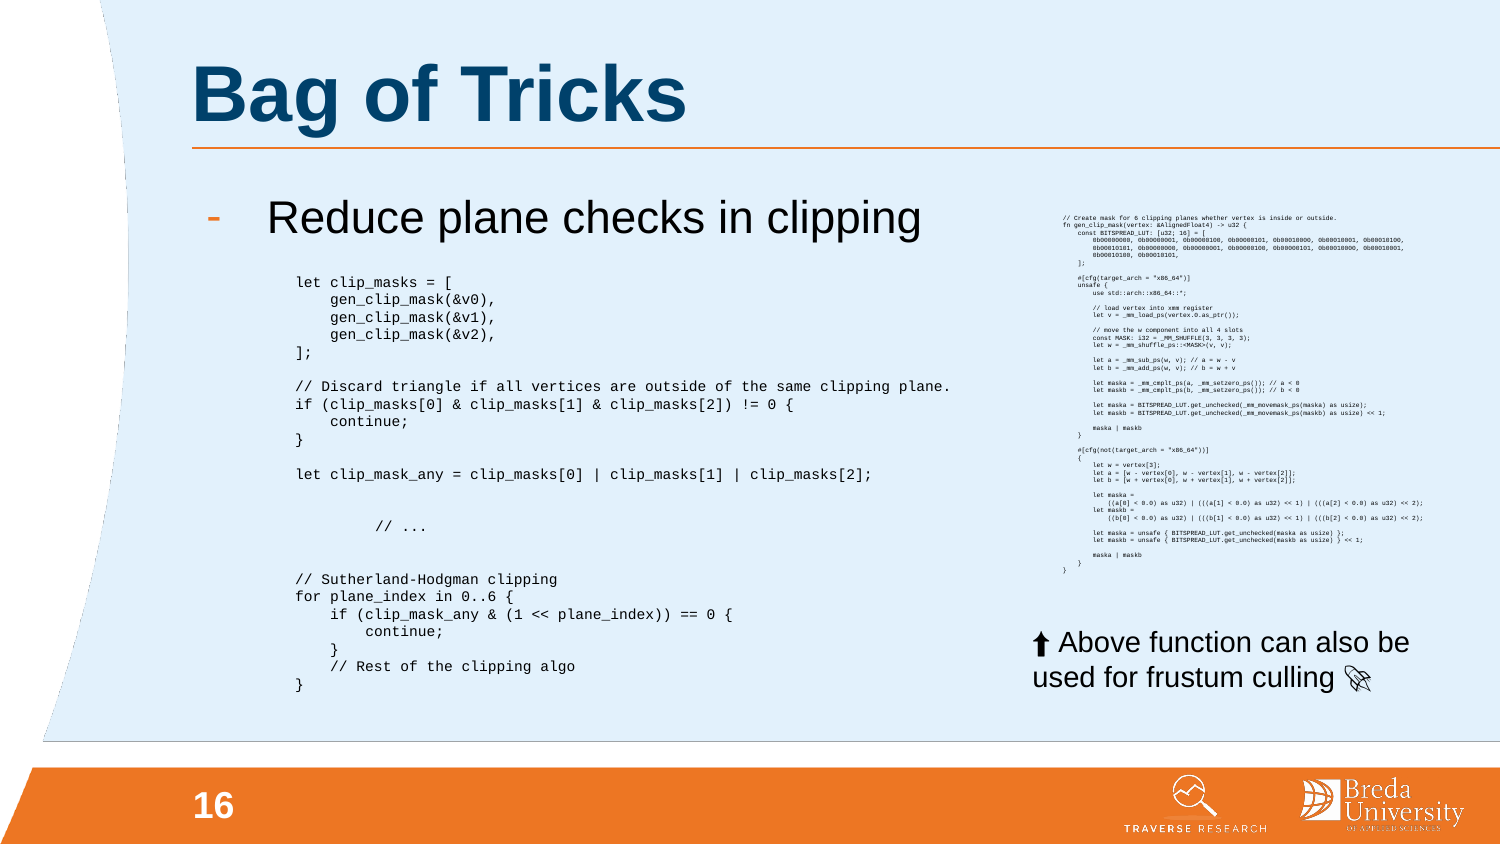

# Bag of Tricks
Reduce plane checks in clipping
// Create mask for 6 clipping planes whether vertex is inside or outside.
fn gen_clip_mask(vertex: &AlignedFloat4) -> u32 {
    const BITSPREAD_LUT: [u32; 16] = [
        0b00000000, 0b00000001, 0b00000100, 0b00000101, 0b00010000, 0b00010001, 0b00010100,
        0b00010101, 0b00000000, 0b00000001, 0b00000100, 0b00000101, 0b00010000, 0b00010001,
        0b00010100, 0b00010101,
    ];

    #[cfg(target_arch = "x86_64")]
    unsafe {
        use std::arch::x86_64::*;

        // load vertex into xmm register
        let v = _mm_load_ps(vertex.0.as_ptr());

        // move the w component into all 4 slots
        const MASK: i32 = _MM_SHUFFLE(3, 3, 3, 3);
        let w = _mm_shuffle_ps::<MASK>(v, v);

        let a = _mm_sub_ps(w, v); // a = w - v
        let b = _mm_add_ps(w, v); // b = w + v

        let maska = _mm_cmplt_ps(a, _mm_setzero_ps()); // a < 0
        let maskb = _mm_cmplt_ps(b, _mm_setzero_ps()); // b < 0

        let maska = BITSPREAD_LUT.get_unchecked(_mm_movemask_ps(maska) as usize);
        let maskb = BITSPREAD_LUT.get_unchecked(_mm_movemask_ps(maskb) as usize) << 1;

        maska | maskb
    }

    #[cfg(not(target_arch = "x86_64"))]
    {
        let w = vertex[3];
        let a = [w - vertex[0], w - vertex[1], w - vertex[2]];
        let b = [w + vertex[0], w + vertex[1], w + vertex[2]];

        let maska =
            ((a[0] < 0.0) as u32) | (((a[1] < 0.0) as u32) << 1) | (((a[2] < 0.0) as u32) << 2);
        let maskb =
            ((b[0] < 0.0) as u32) | (((b[1] < 0.0) as u32) << 1) | (((b[2] < 0.0) as u32) << 2);

        let maska = unsafe { BITSPREAD_LUT.get_unchecked(maska as usize) };
        let maskb = unsafe { BITSPREAD_LUT.get_unchecked(maskb as usize) } << 1;

        maska | maskb
    }
}
        let clip_masks = [
            gen_clip_mask(&v0),
            gen_clip_mask(&v1),
            gen_clip_mask(&v2),
        ];

        // Discard triangle if all vertices are outside of the same clipping plane.
        if (clip_masks[0] & clip_masks[1] & clip_masks[2]) != 0 {
            continue;
        }

        let clip_mask_any = clip_masks[0] | clip_masks[1] | clip_masks[2];

	// ...

        // Sutherland-Hodgman clipping
        for plane_index in 0..6 {
            if (clip_mask_any & (1 << plane_index)) == 0 {
                continue;
            }
            // Rest of the clipping algo
        }

⬆️ Above function can also be used for frustum culling 🚀
16